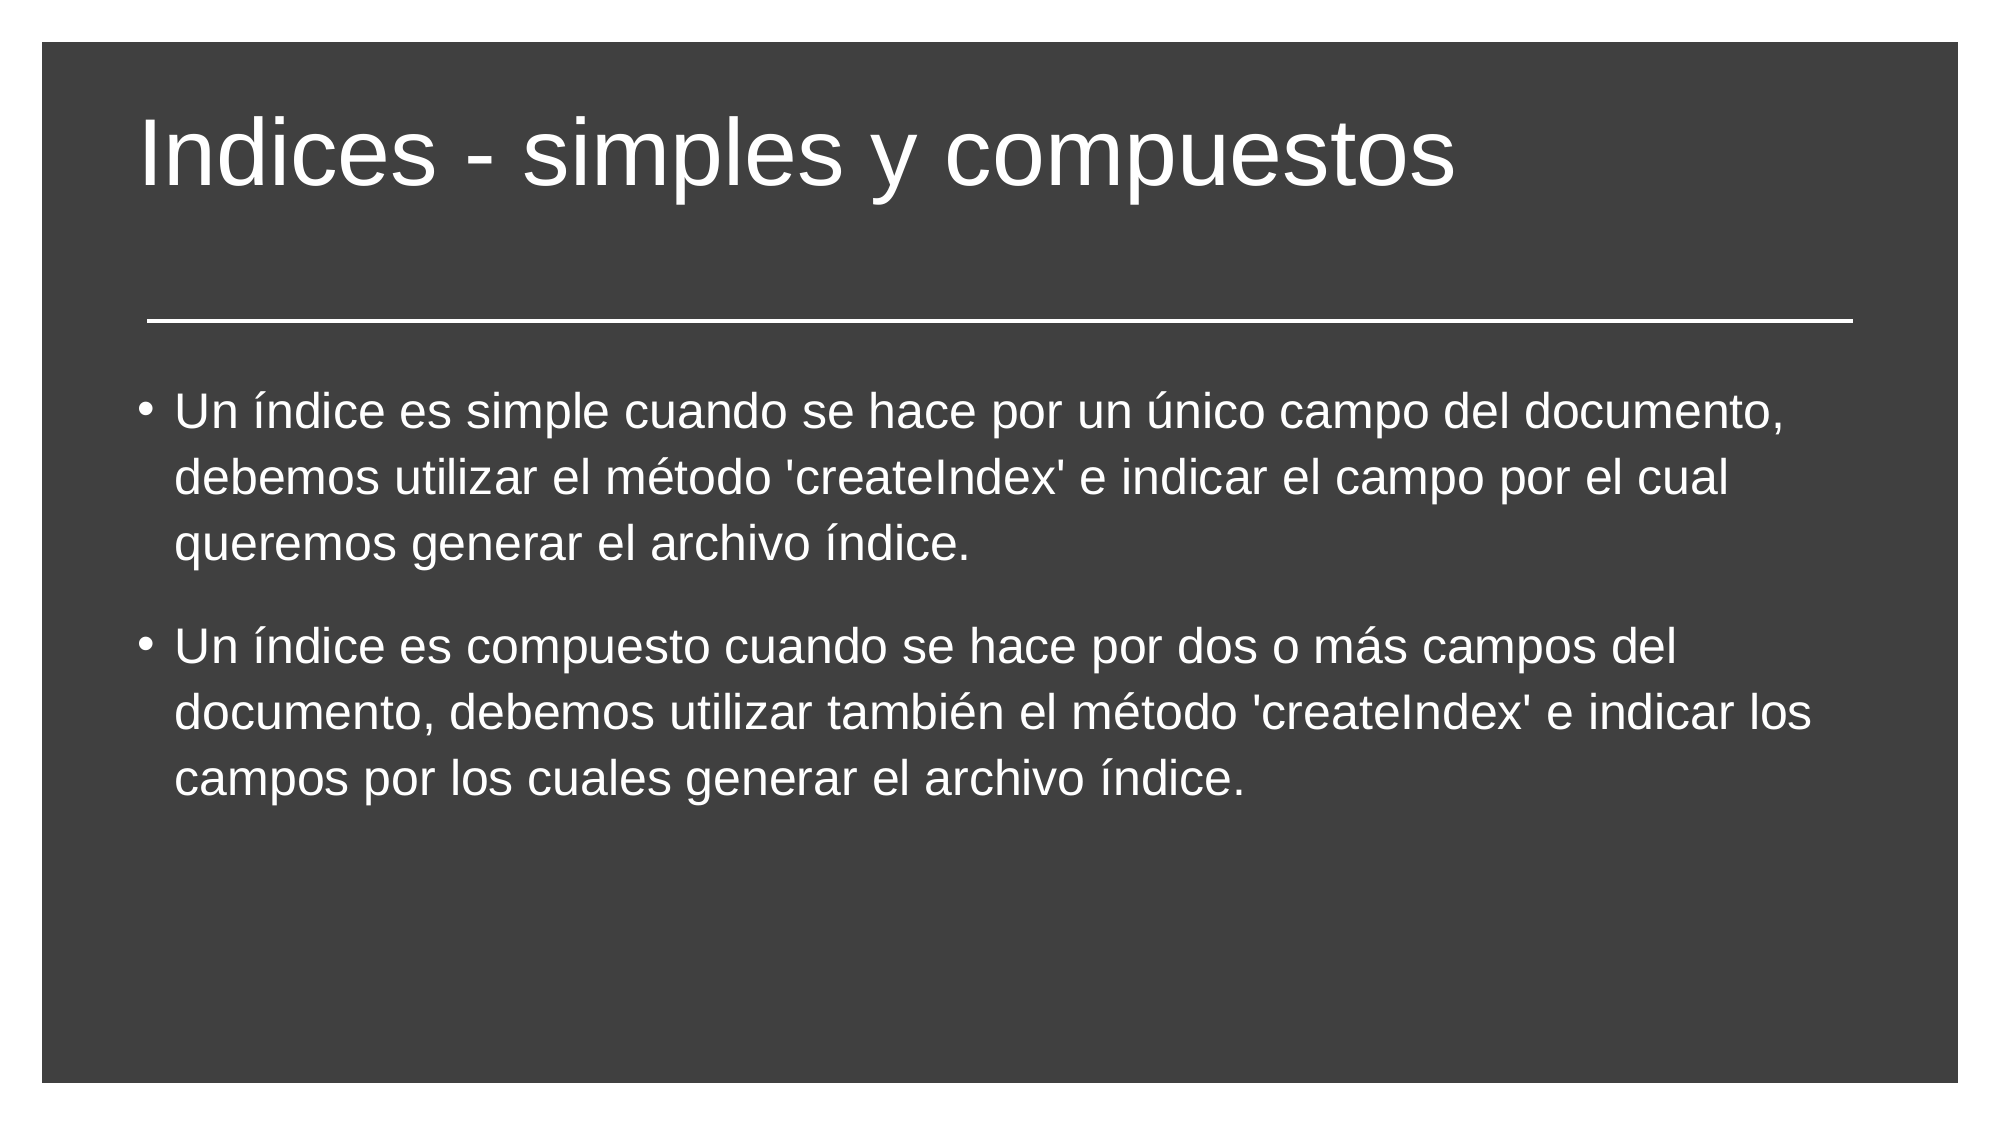

# Indices - simples y compuestos
Un índice es simple cuando se hace por un único campo del documento, debemos utilizar el método 'createIndex' e indicar el campo por el cual queremos generar el archivo índice.
Un índice es compuesto cuando se hace por dos o más campos del documento, debemos utilizar también el método 'createIndex' e indicar los campos por los cuales generar el archivo índice.